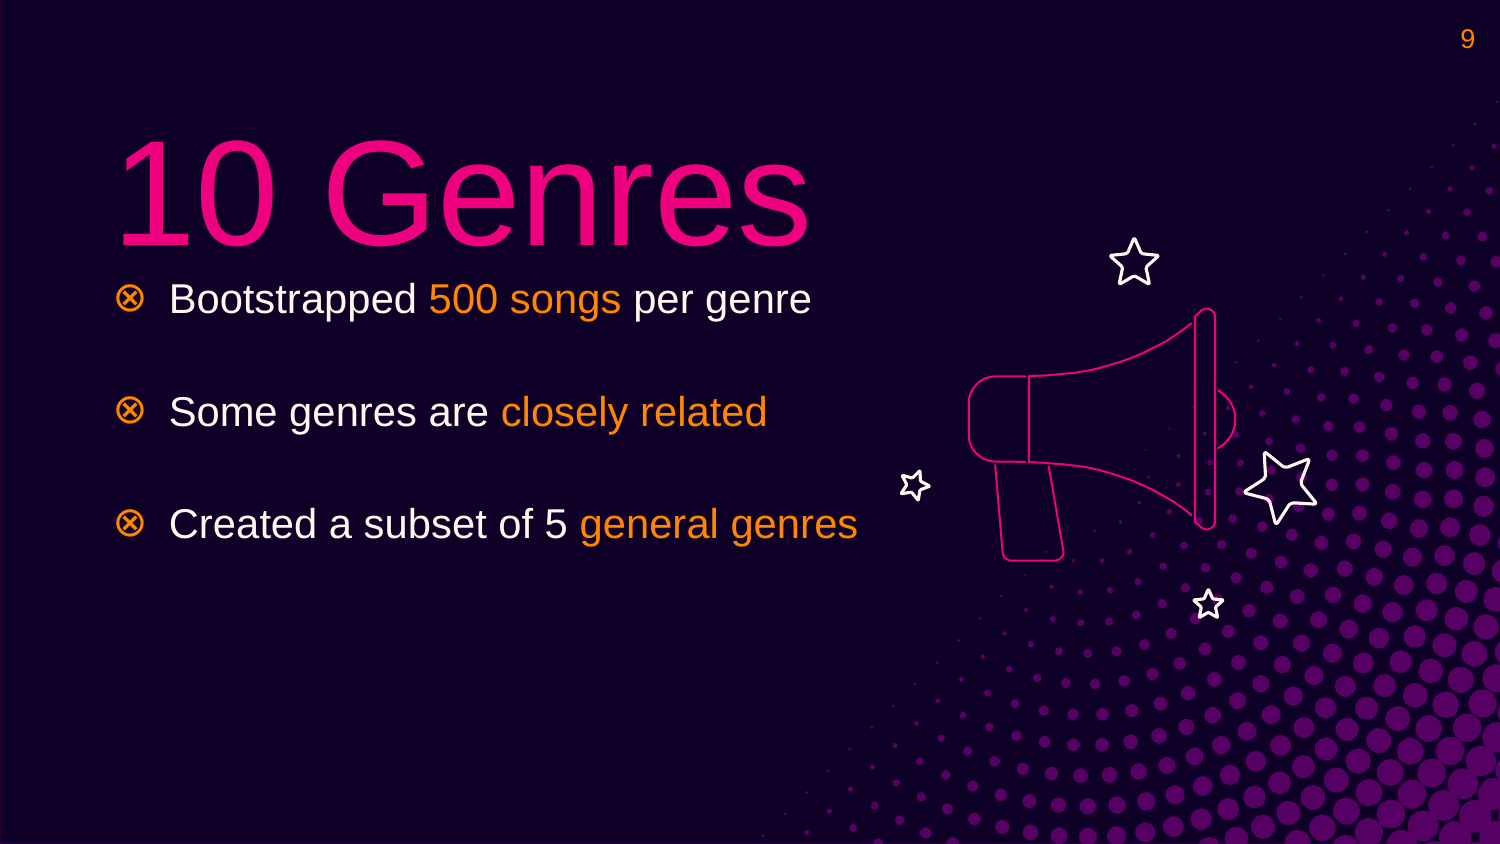

9
10 Genres

Bootstrapped 500 songs per genre
Some genres are closely related
Created a subset of 5 general genres